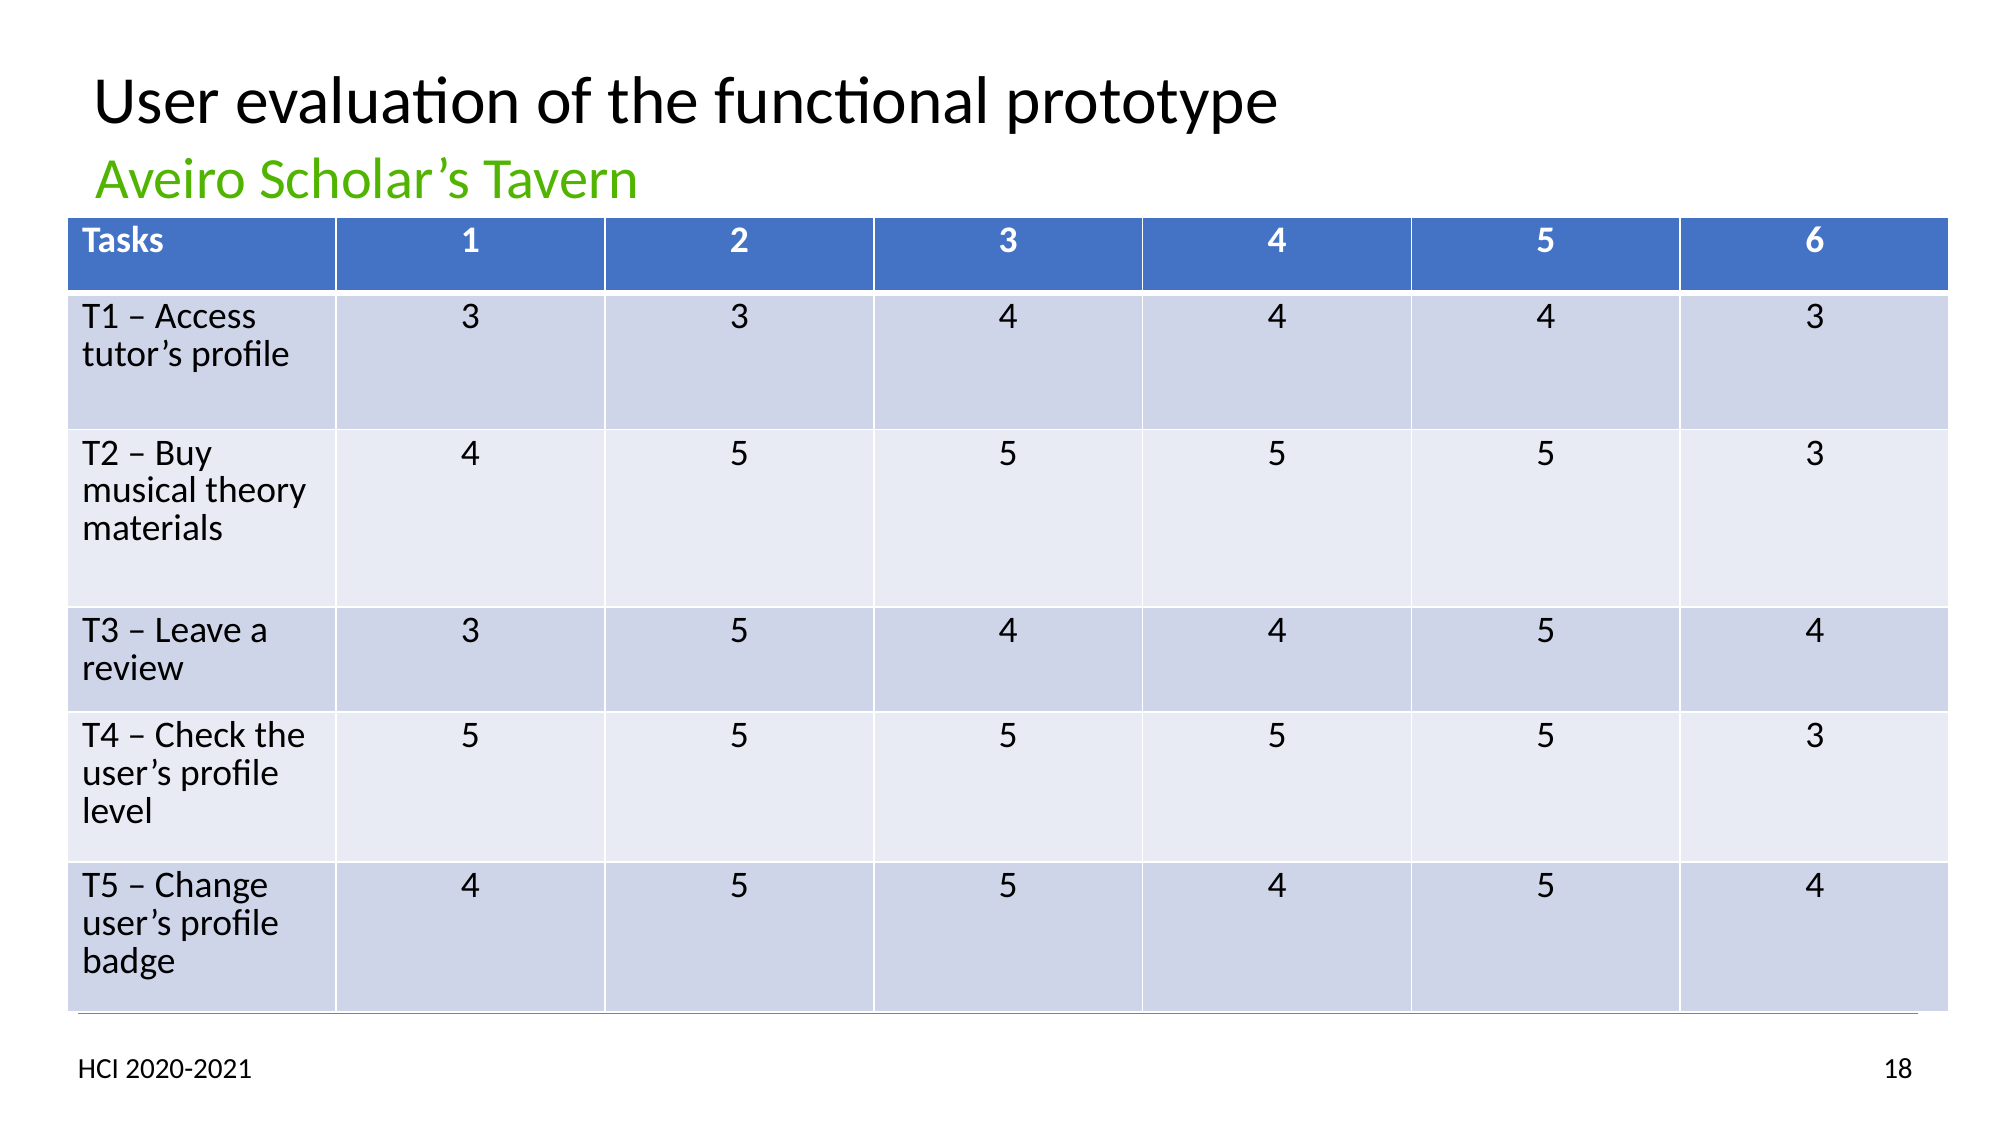

User evaluation of the functional prototype
Aveiro Scholar’s Tavern

| Tasks | 1 | 2 | 3 | 4 | 5 | 6 |
| --- | --- | --- | --- | --- | --- | --- |
| T1 – Access tutor’s profile | 3 | 3 | 4 | 4 | 4 | 3 |
| T2 – Buy musical theory materials | 4 | 5 | 5 | 5 | 5 | 3 |
| T3 – Leave a review | 3 | 5 | 4 | 4 | 5 | 4 |
| T4 – Check the user’s profile level | 5 | 5 | 5 | 5 | 5 | 3 |
| T5 – Change user’s profile badge | 4 | 5 | 5 | 4 | 5 | 4 |
HCI 2020-2021
18